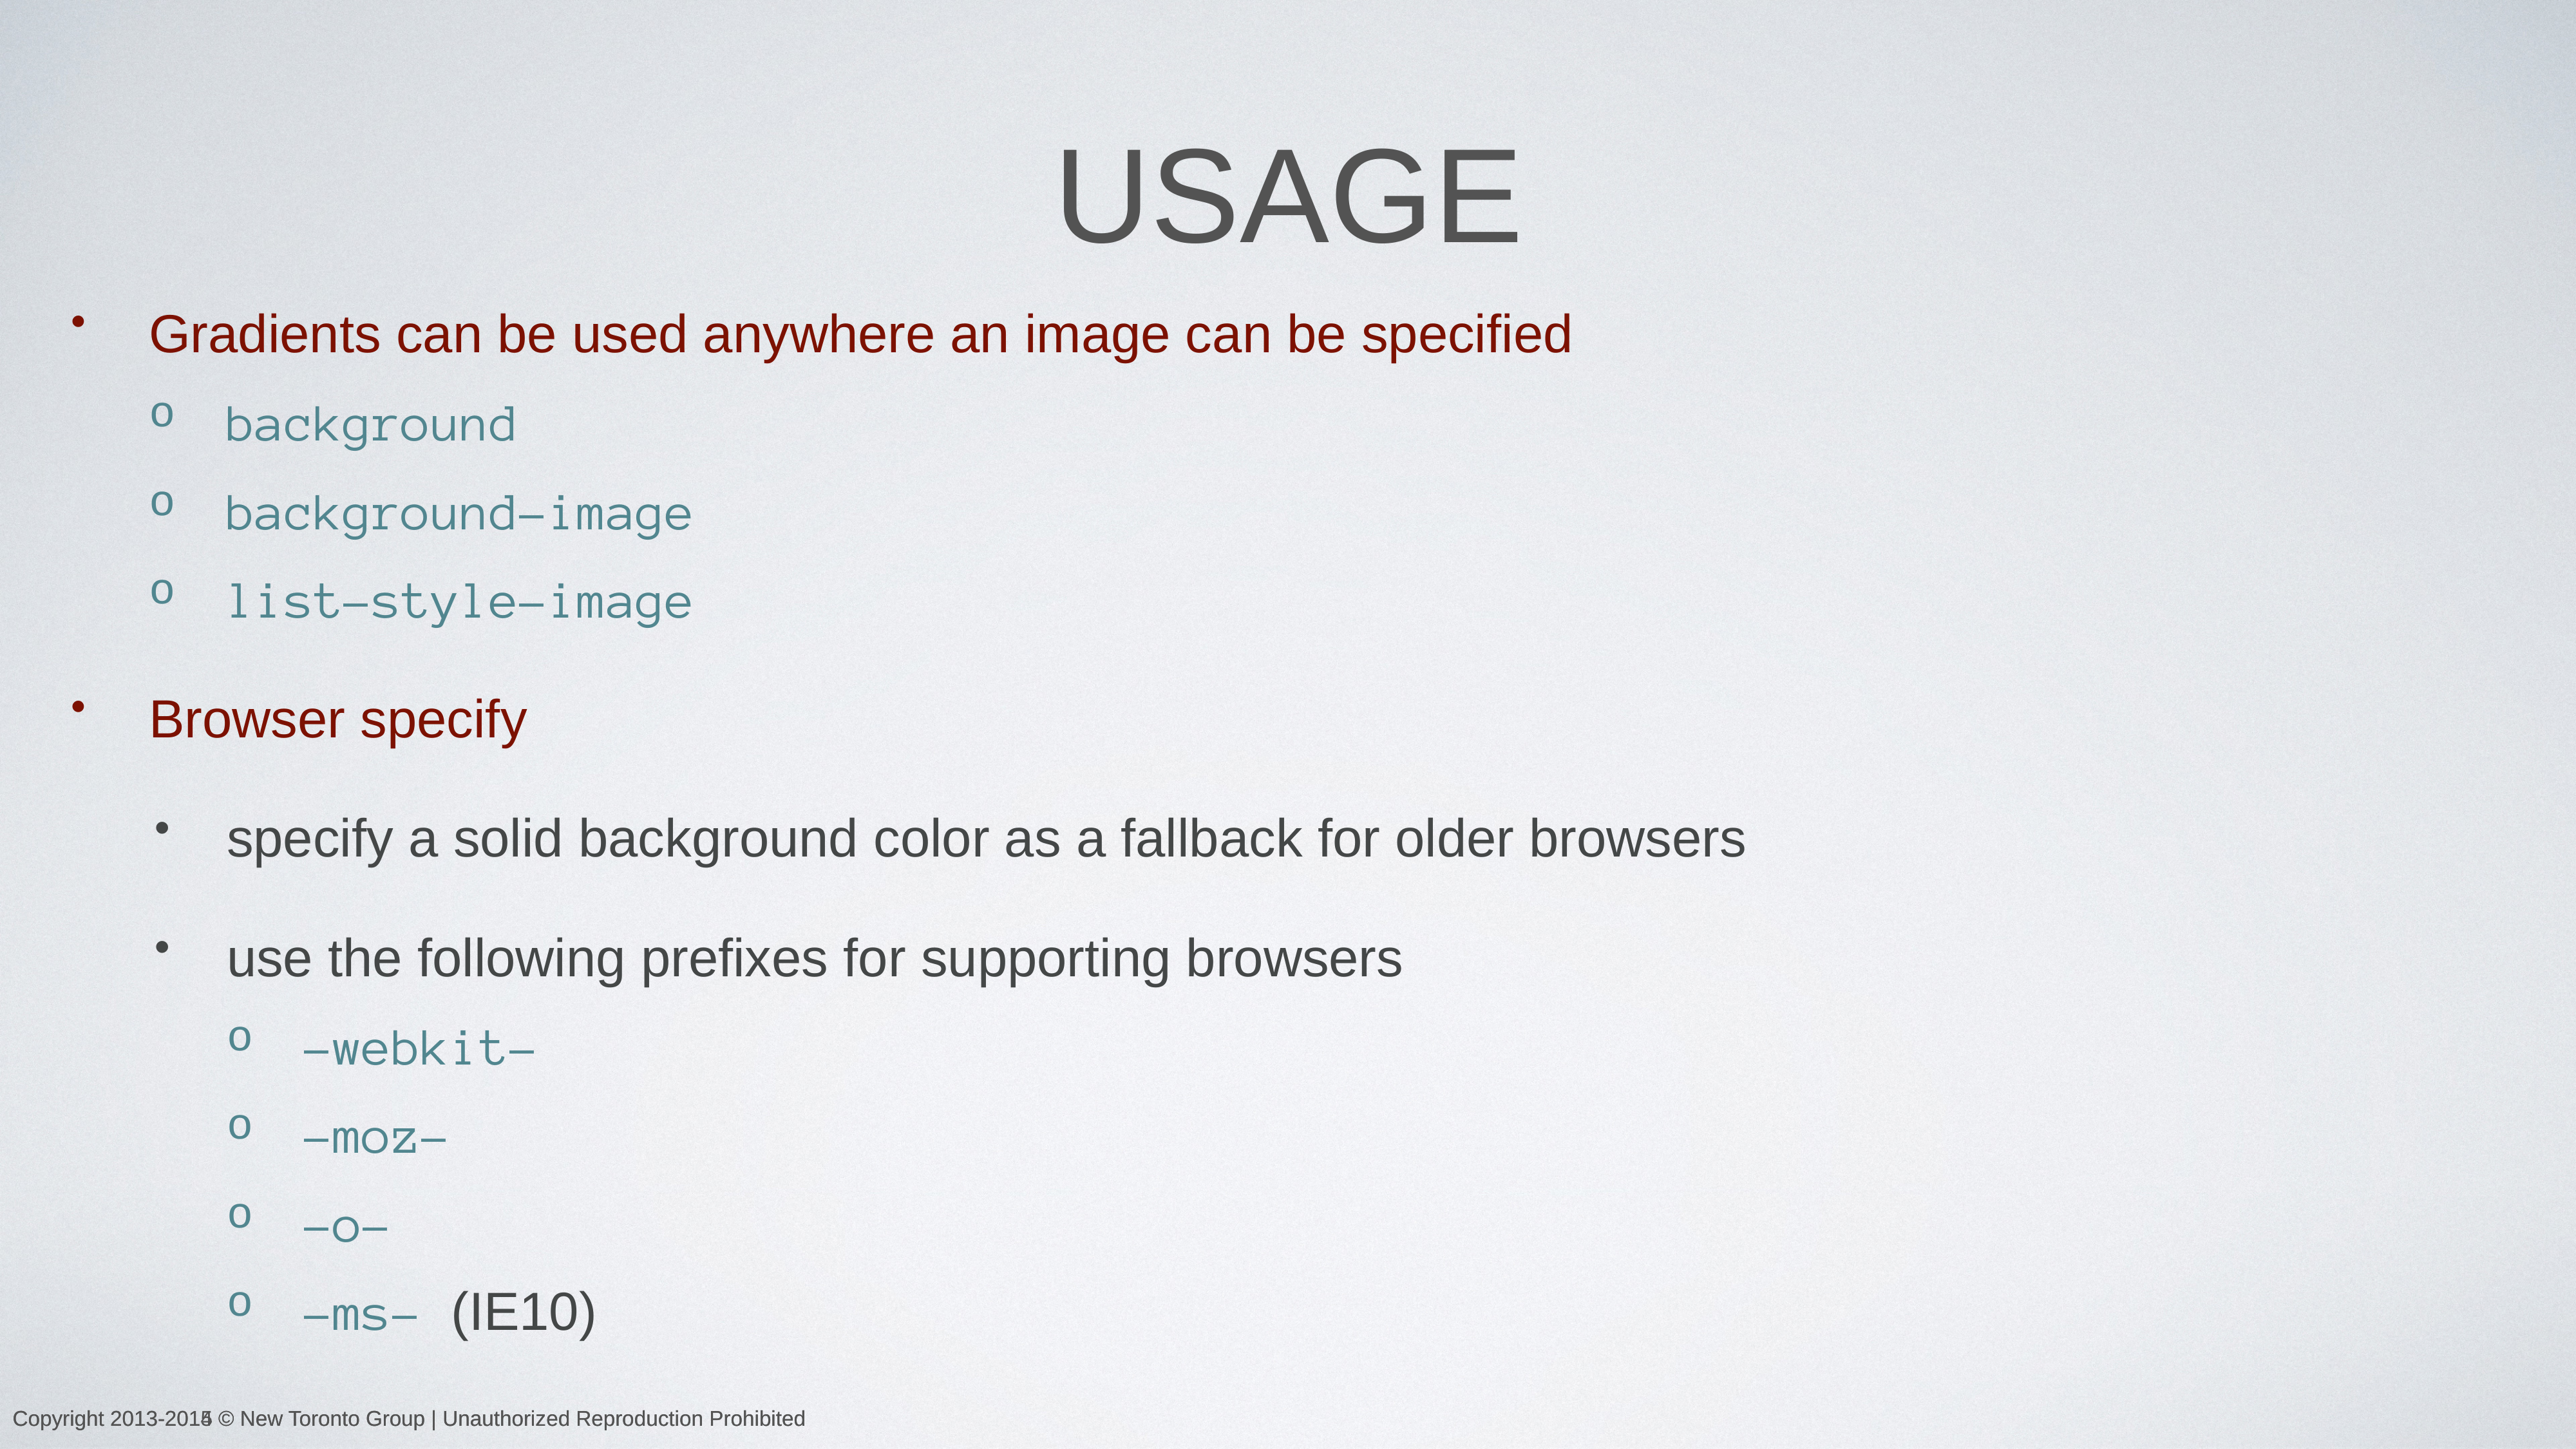

# Usage
Gradients can be used anywhere an image can be specified
background
background-image
list-style-image
Browser specify
specify a solid background color as a fallback for older browsers
use the following prefixes for supporting browsers
-webkit-
-moz-
-o-
-ms- (IE10)